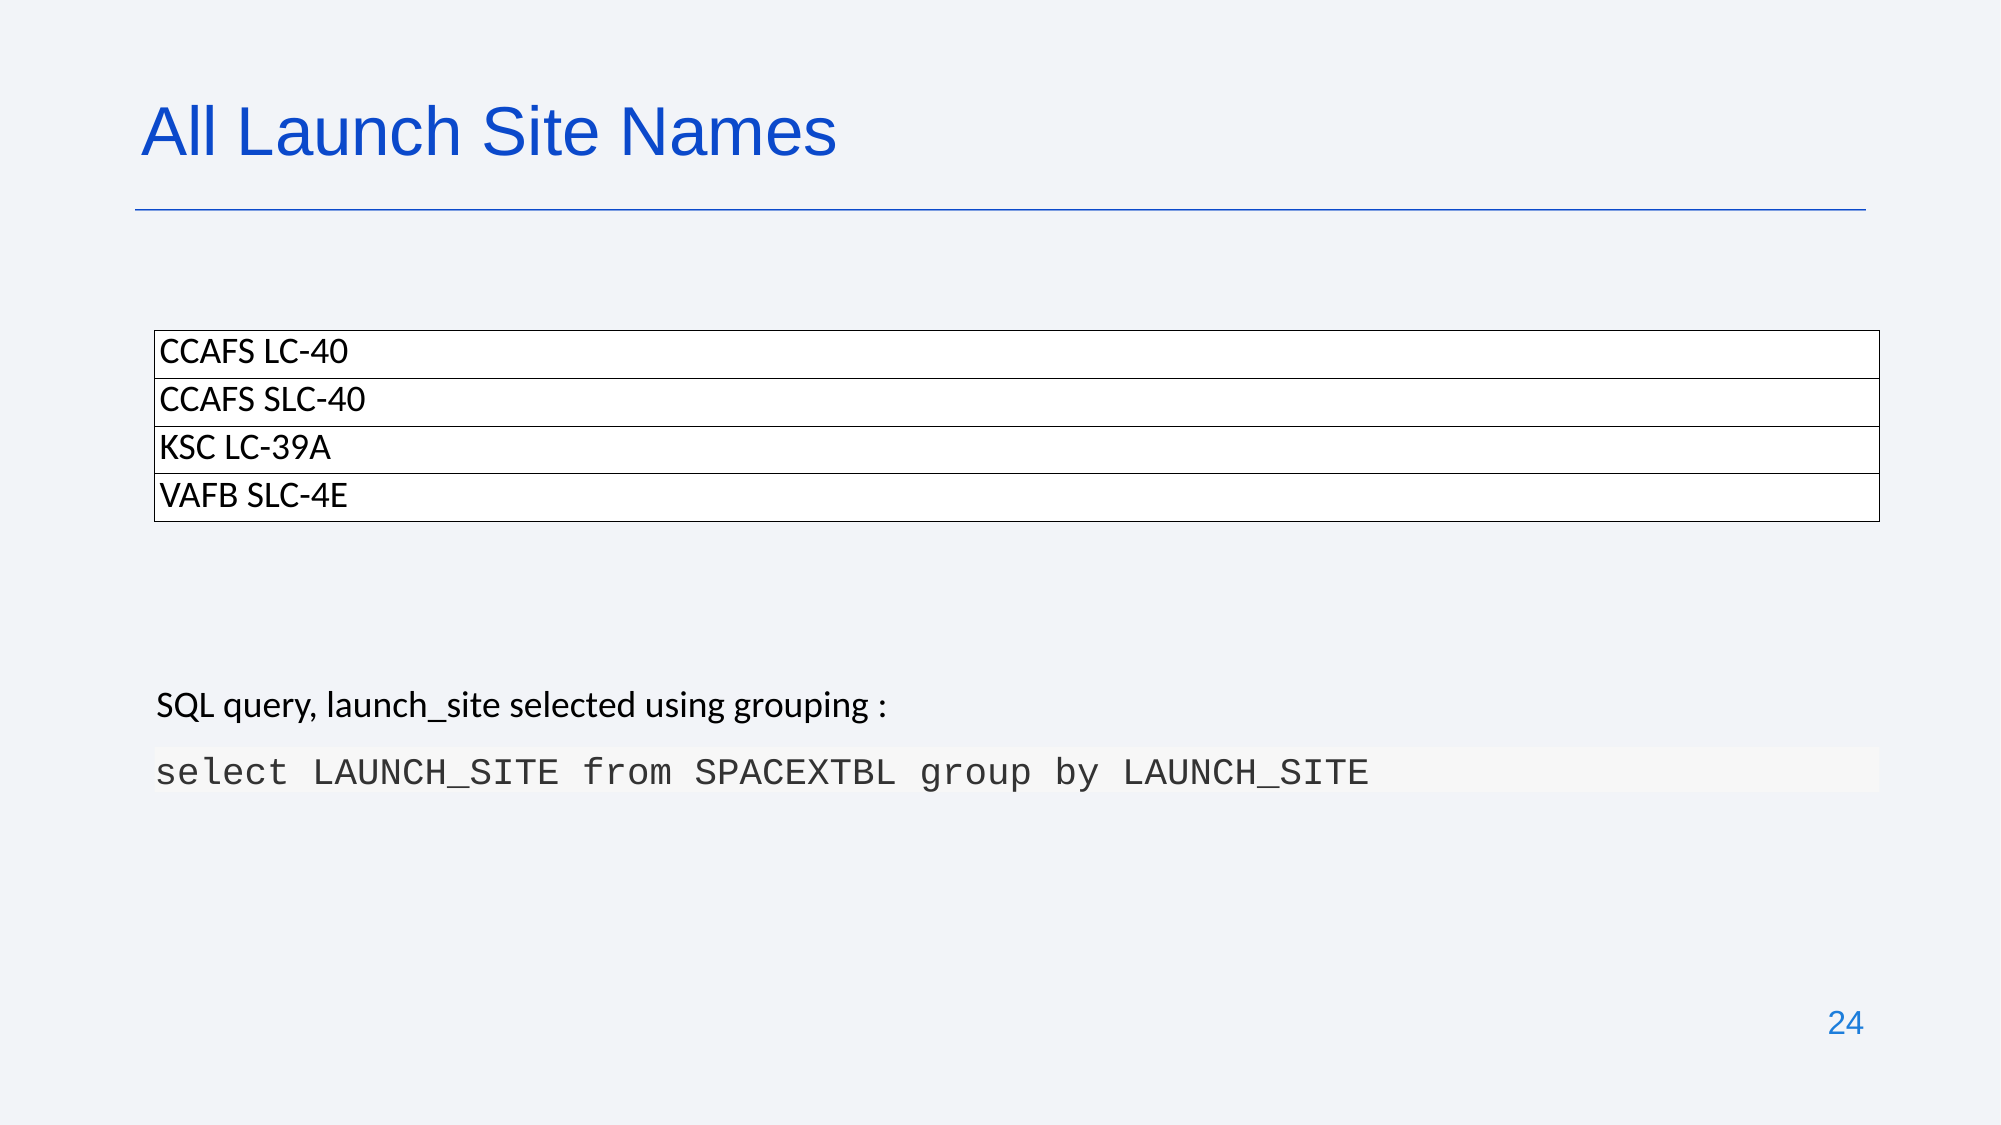

All Launch Site Names
| CCAFS LC-40 |
| --- |
| CCAFS SLC-40 |
| KSC LC-39A |
| VAFB SLC-4E |
SQL query, launch_site selected using grouping :
select LAUNCH_SITE from SPACEXTBL group by LAUNCH_SITE
24